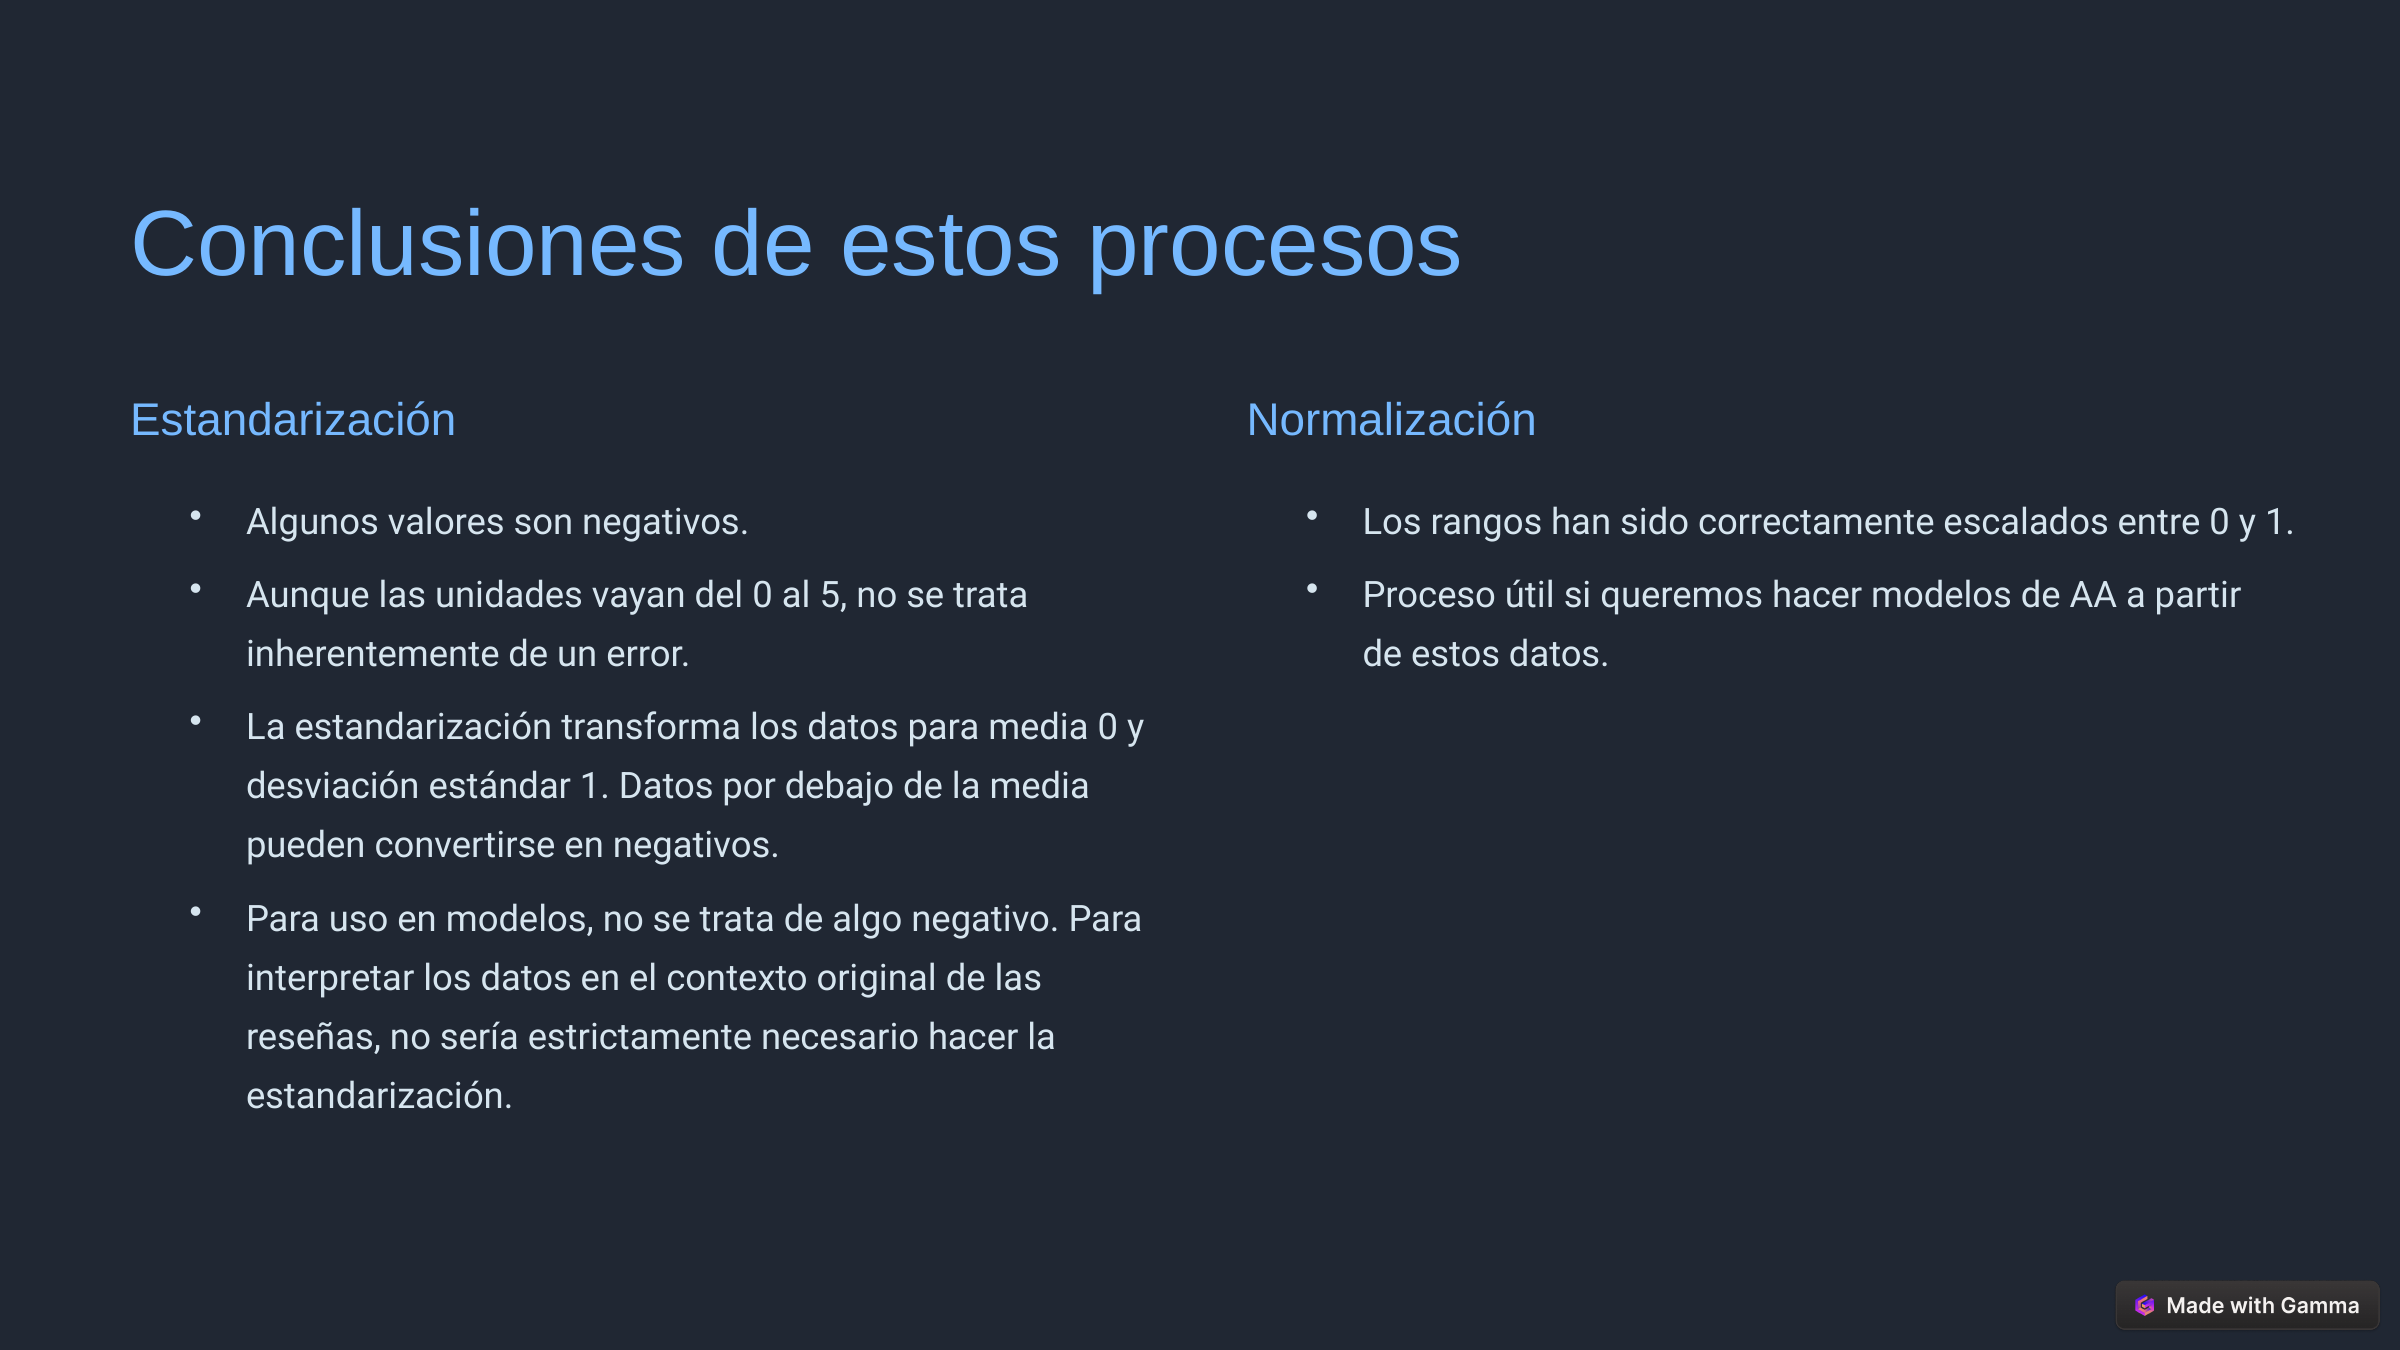

Conclusiones de estos procesos
Estandarización
Normalización
Algunos valores son negativos.
Los rangos han sido correctamente escalados entre 0 y 1.
Aunque las unidades vayan del 0 al 5, no se trata inherentemente de un error.
Proceso útil si queremos hacer modelos de AA a partir de estos datos.
La estandarización transforma los datos para media 0 y desviación estándar 1. Datos por debajo de la media pueden convertirse en negativos.
Para uso en modelos, no se trata de algo negativo. Para interpretar los datos en el contexto original de las reseñas, no sería estrictamente necesario hacer la estandarización.